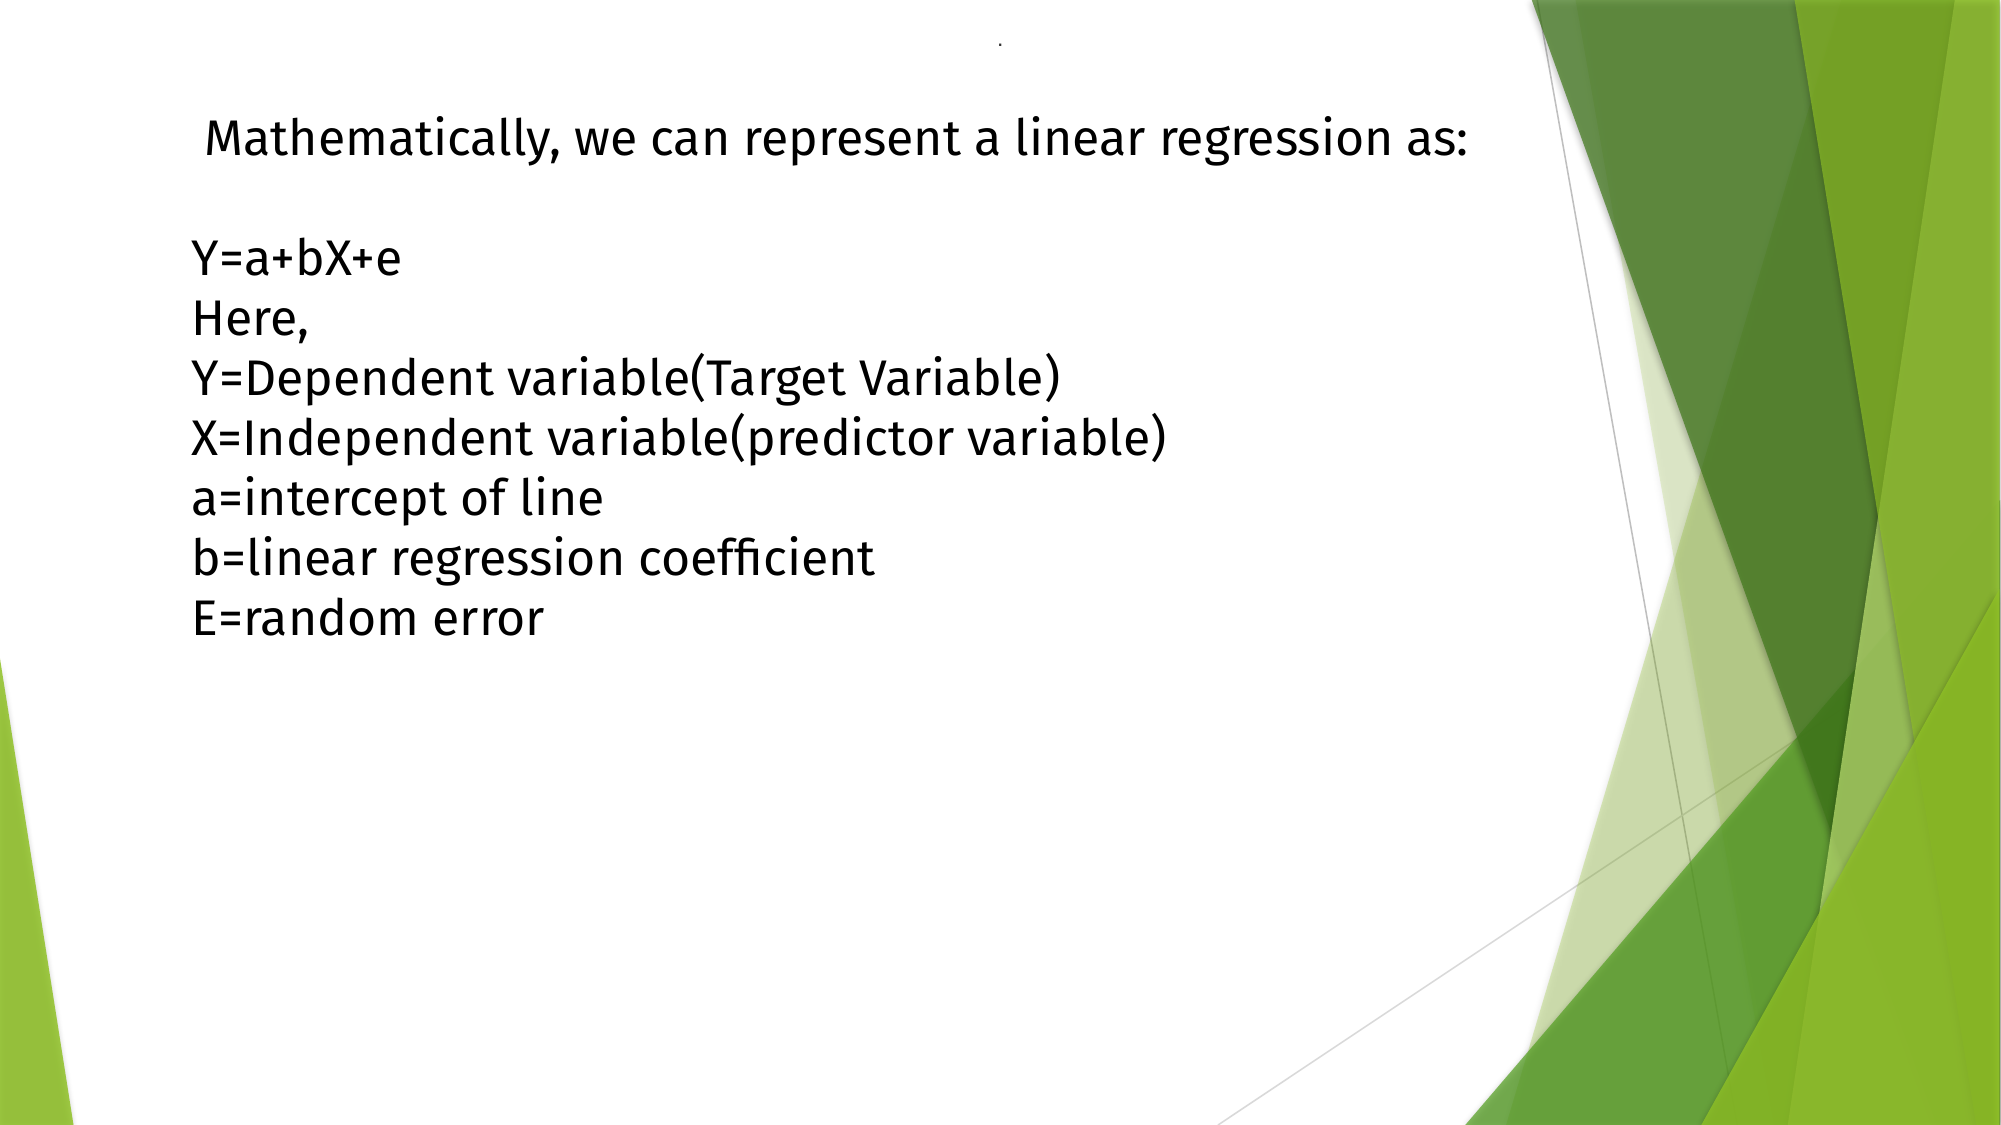

.
 Mathematically, we can represent a linear regression as:

Y=a+bX+e
Here,
Y=Dependent variable(Target Variable)
X=Independent variable(predictor variable)
a=intercept of line
b=linear regression coefficient
E=random error